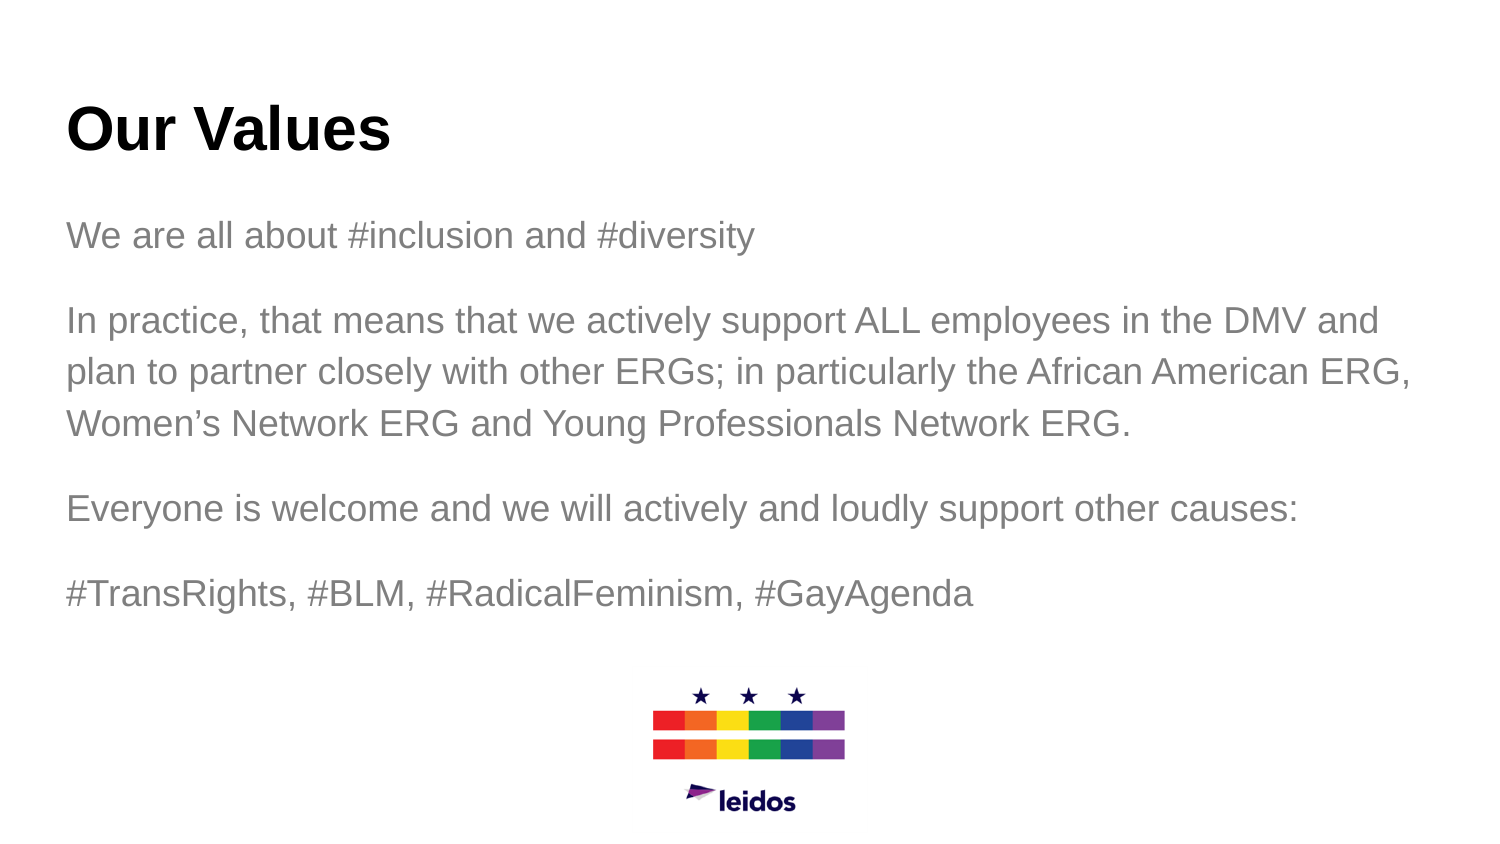

# Our Values
We are all about #inclusion and #diversity
In practice, that means that we actively support ALL employees in the DMV and plan to partner closely with other ERGs; in particularly the African American ERG, Women’s Network ERG and Young Professionals Network ERG.
Everyone is welcome and we will actively and loudly support other causes:
#TransRights, #BLM, #RadicalFeminism, #GayAgenda